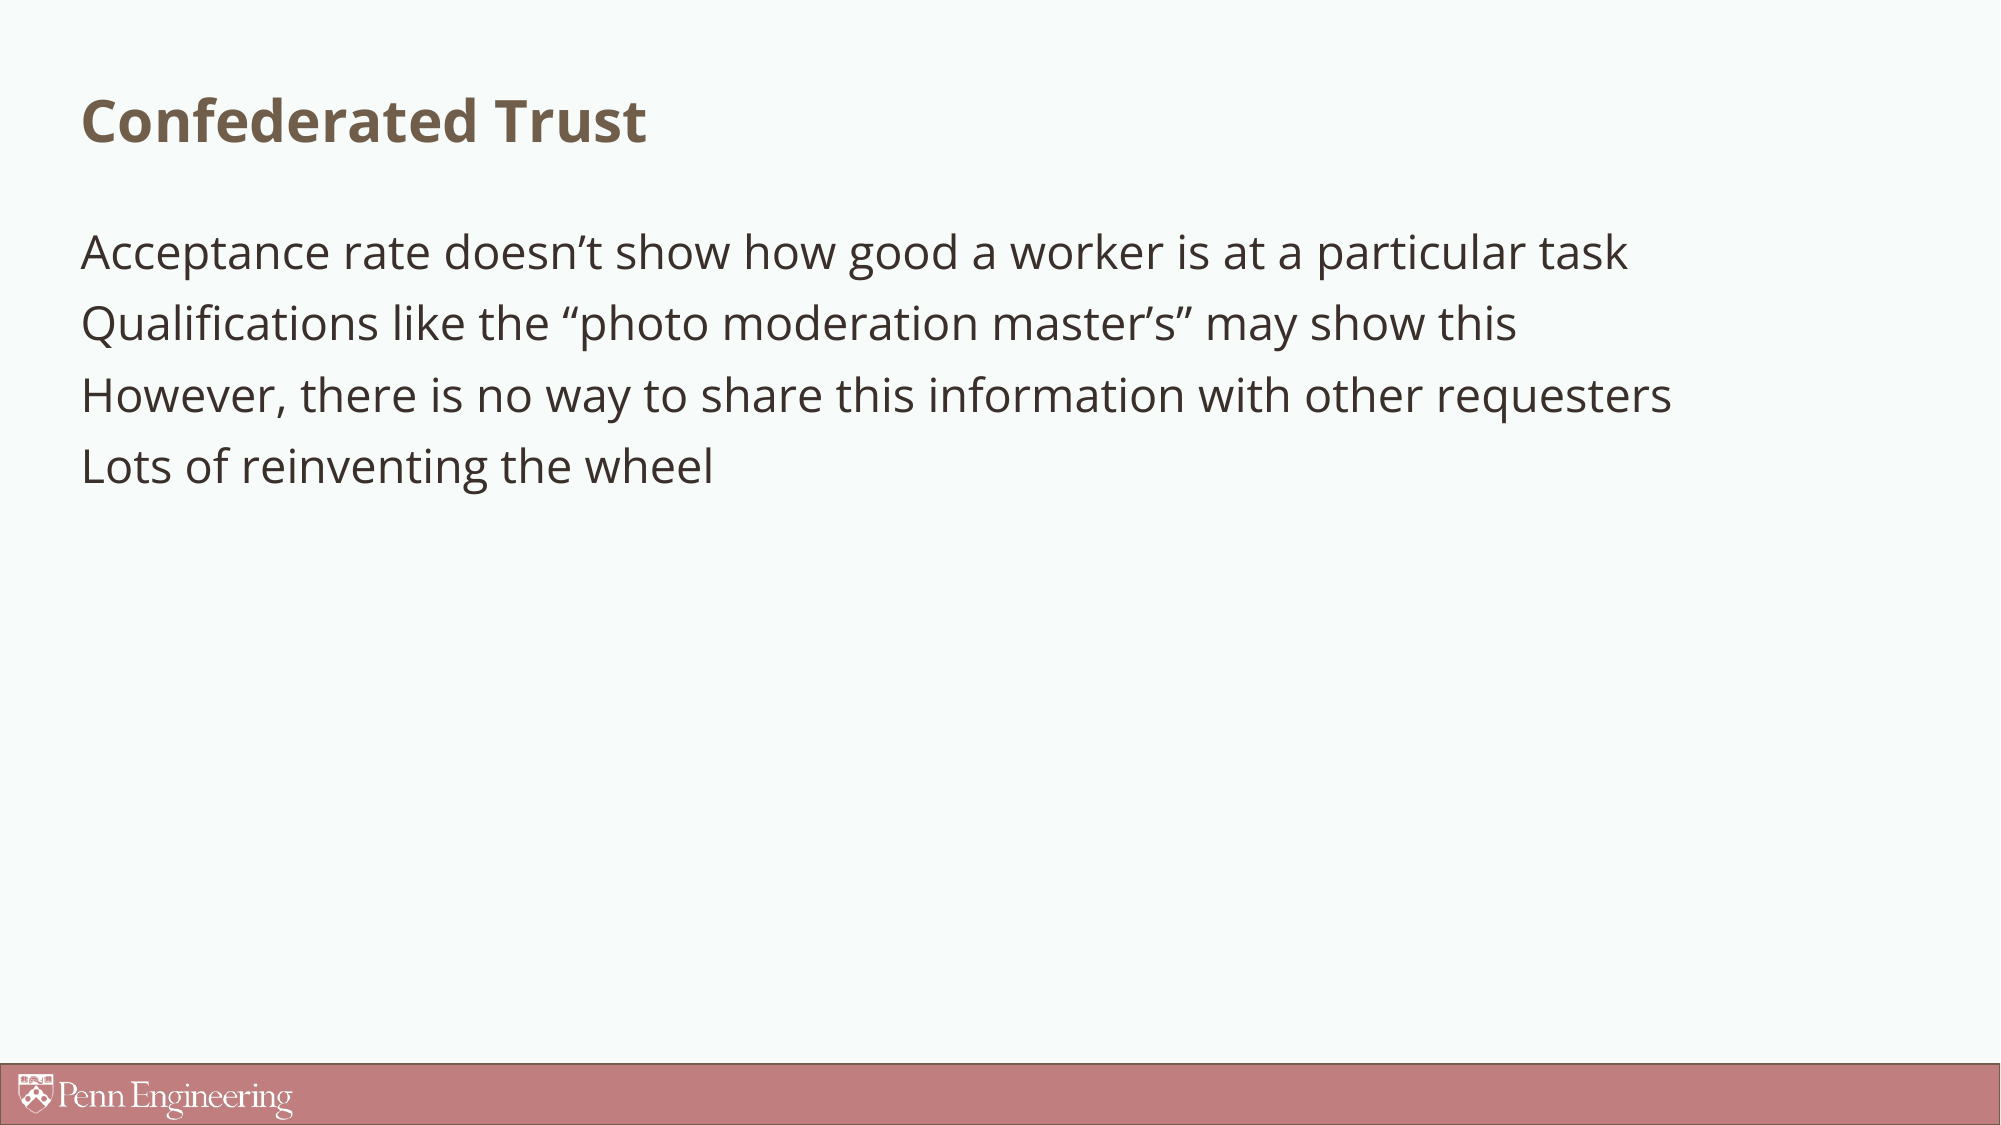

# Confederated Trust
Acceptance rate doesn’t show how good a worker is at a particular task
Qualifications like the “photo moderation master’s” may show this
However, there is no way to share this information with other requesters
Lots of reinventing the wheel